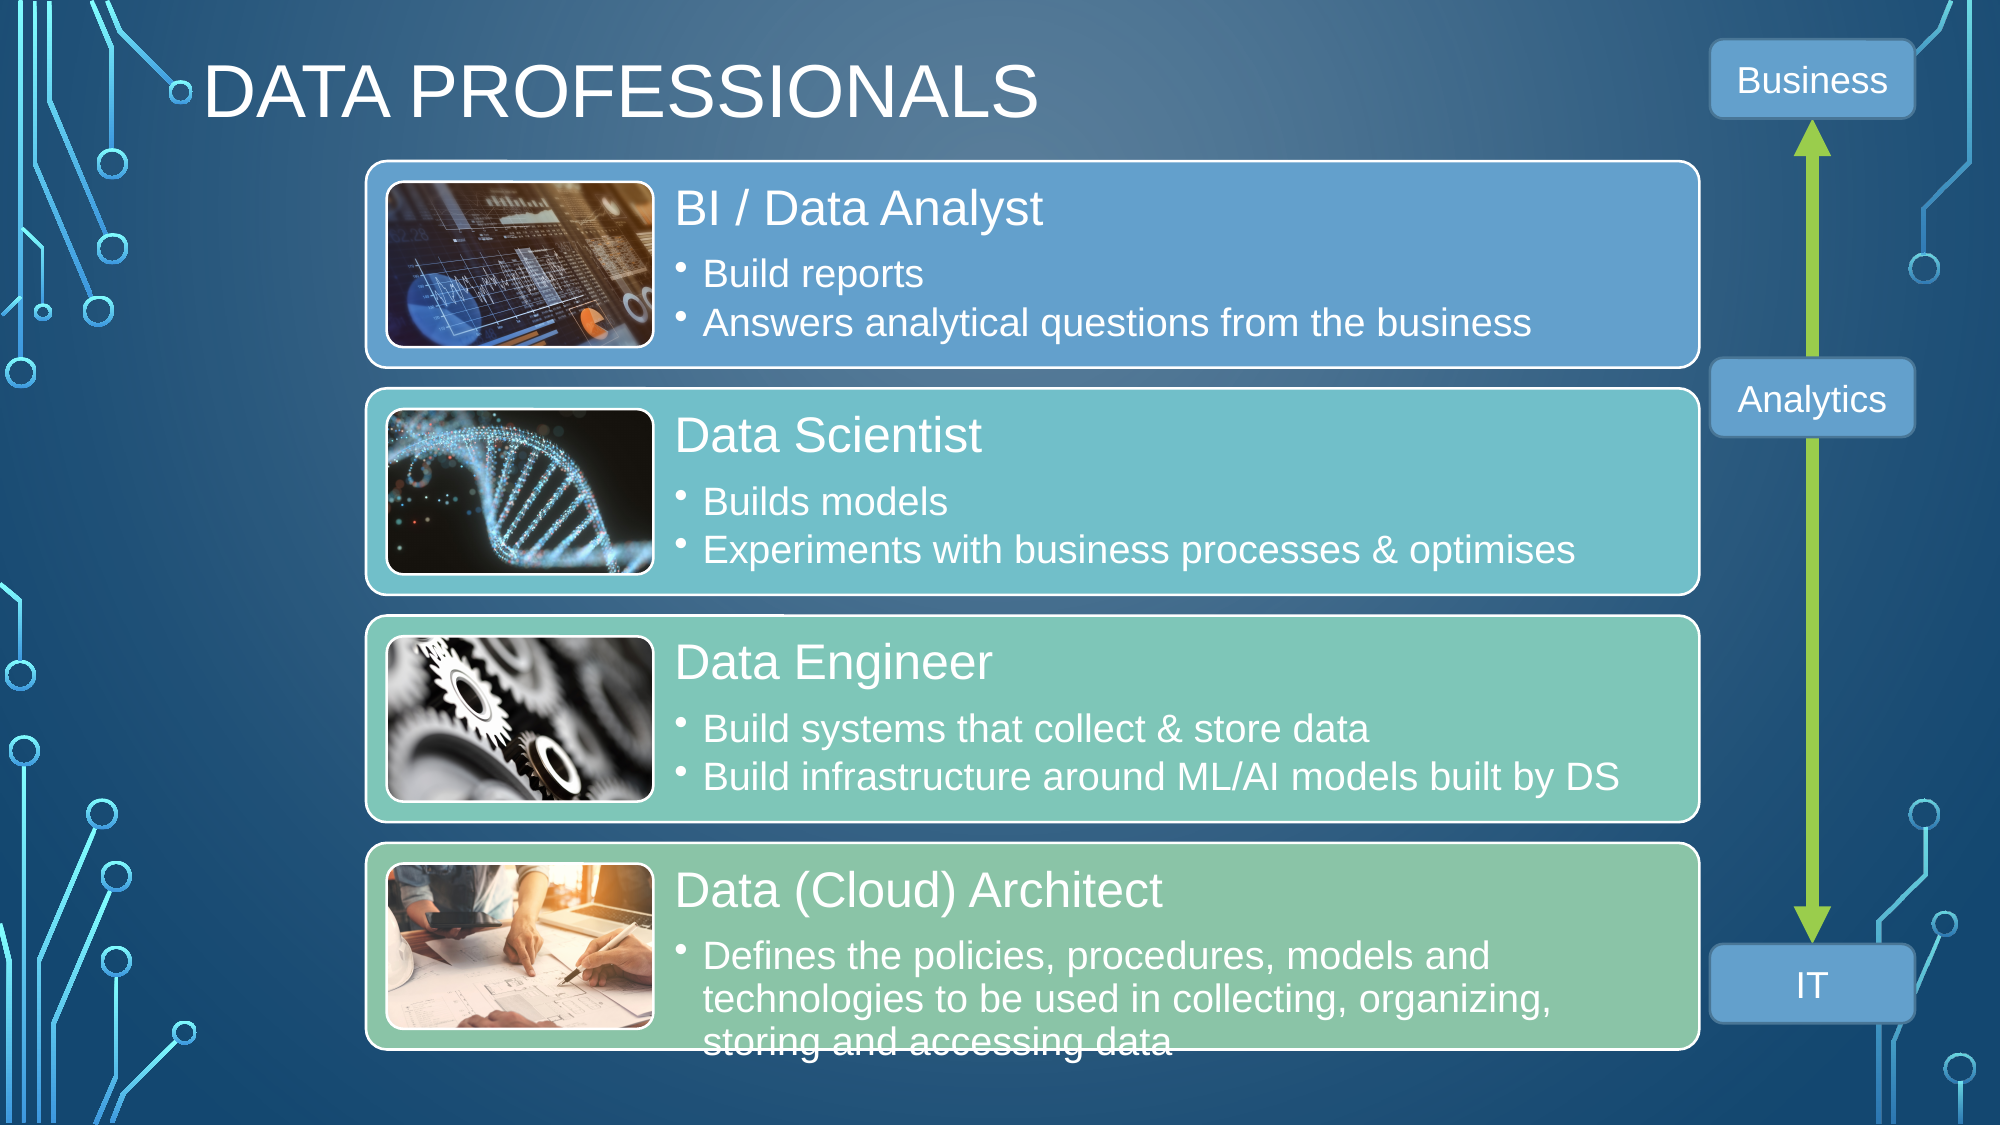

# Data professionals
Business
BI / Data Analyst
Build reports
Answers analytical questions from the business
Data Scientist
Builds models
Experiments with business processes & optimises
Data Engineer
Build systems that collect & store data
Build infrastructure around ML/AI models built by DS
Data (Cloud) Architect
Defines the policies, procedures, models and technologies to be used in collecting, organizing, storing and accessing data
Analytics
IT